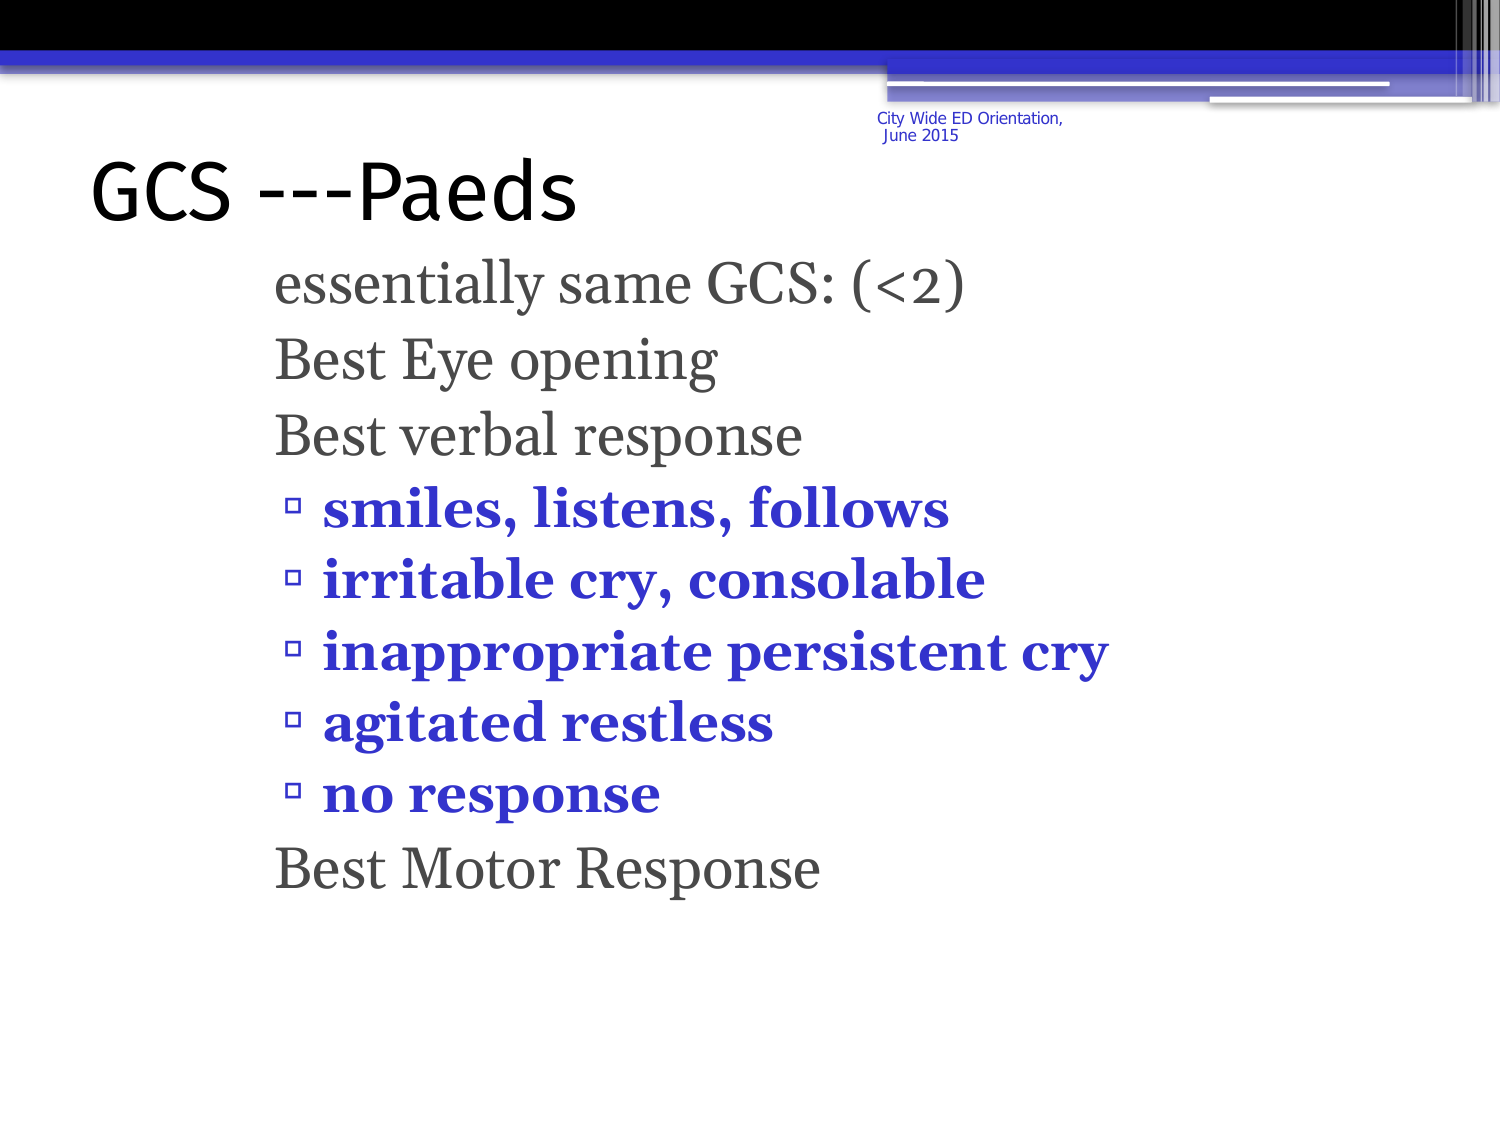

# GCS ---Paeds
City Wide ED Orientation, June 2015
essentially same GCS: (<2)
Best Eye opening
Best verbal response
smiles, listens, follows
irritable cry, consolable
inappropriate persistent cry
agitated restless
no response
Best Motor Response